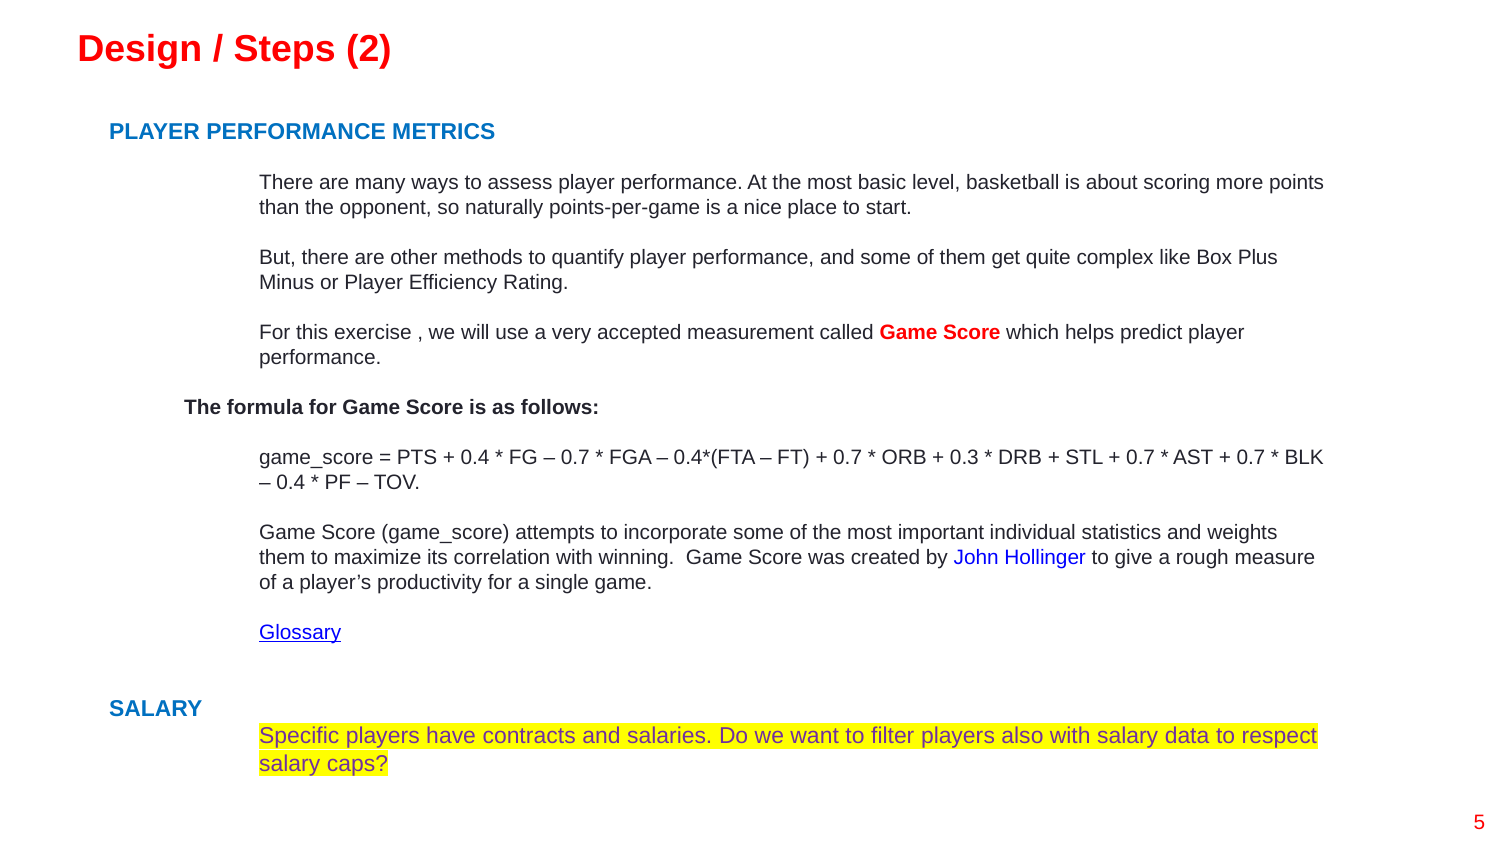

# Design / Steps (2)
PLAYER PERFORMANCE METRICS

There are many ways to assess player performance. At the most basic level, basketball is about scoring more points than the opponent, so naturally points-per-game is a nice place to start.

But, there are other methods to quantify player performance, and some of them get quite complex like Box Plus Minus or Player Efficiency Rating.

For this exercise , we will use a very accepted measurement called Game Score which helps predict player performance.

The formula for Game Score is as follows:

game_score = PTS + 0.4 * FG – 0.7 * FGA – 0.4*(FTA – FT) + 0.7 * ORB + 0.3 * DRB + STL + 0.7 * AST + 0.7 * BLK – 0.4 * PF – TOV.

Game Score (game_score) attempts to incorporate some of the most important individual statistics and weights them to maximize its correlation with winning.  Game Score was created by John Hollinger to give a rough measure of a player’s productivity for a single game.

Glossary

SALARY
	Specific players have contracts and salaries. Do we want to filter players also with salary data to respect salary caps?

5